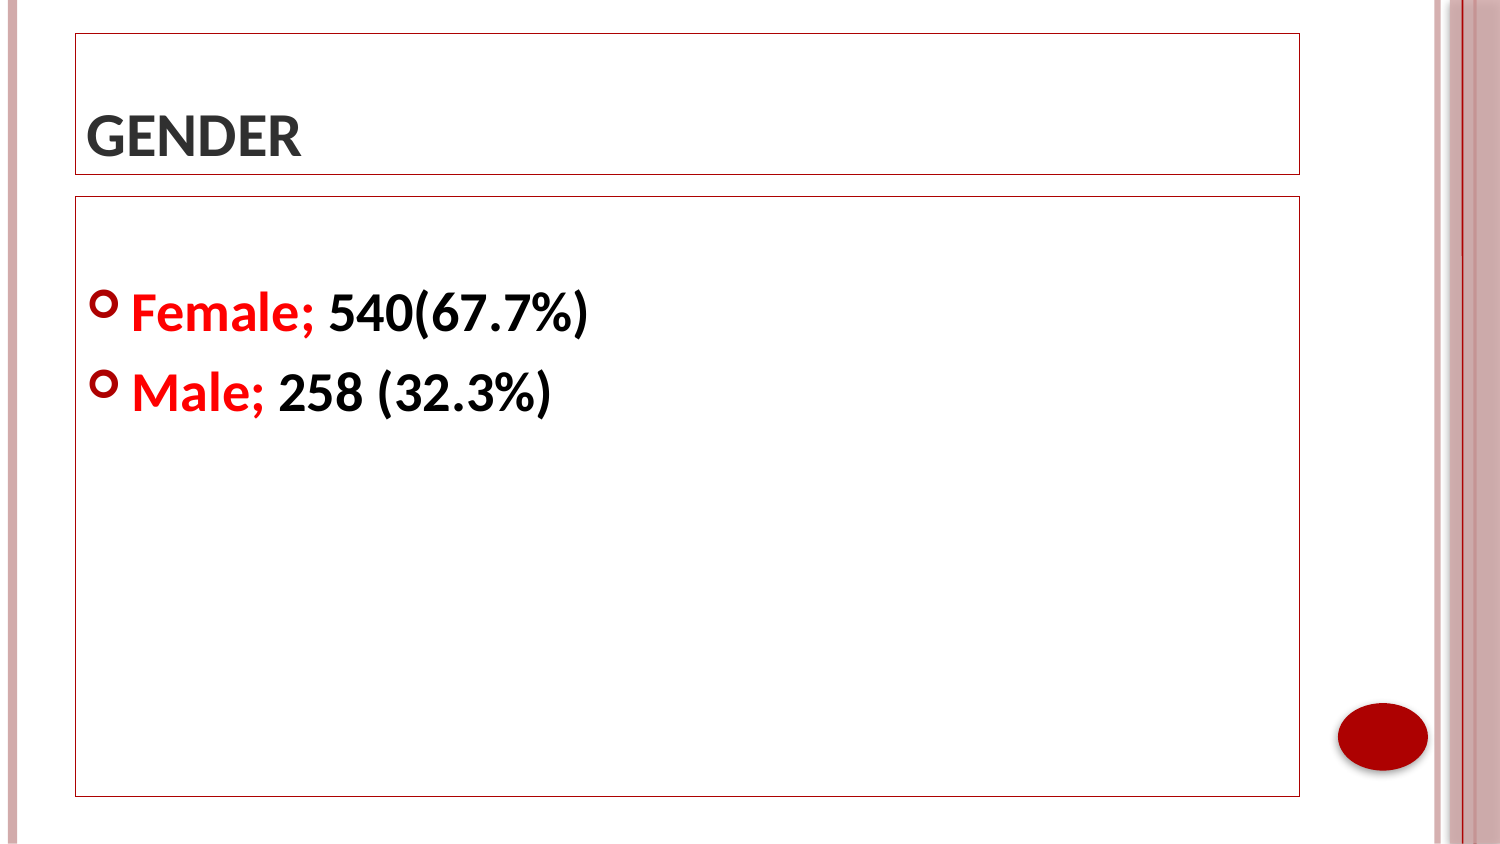

# Gender

Female; 540(67.7%)
Male; 258 (32.3%)